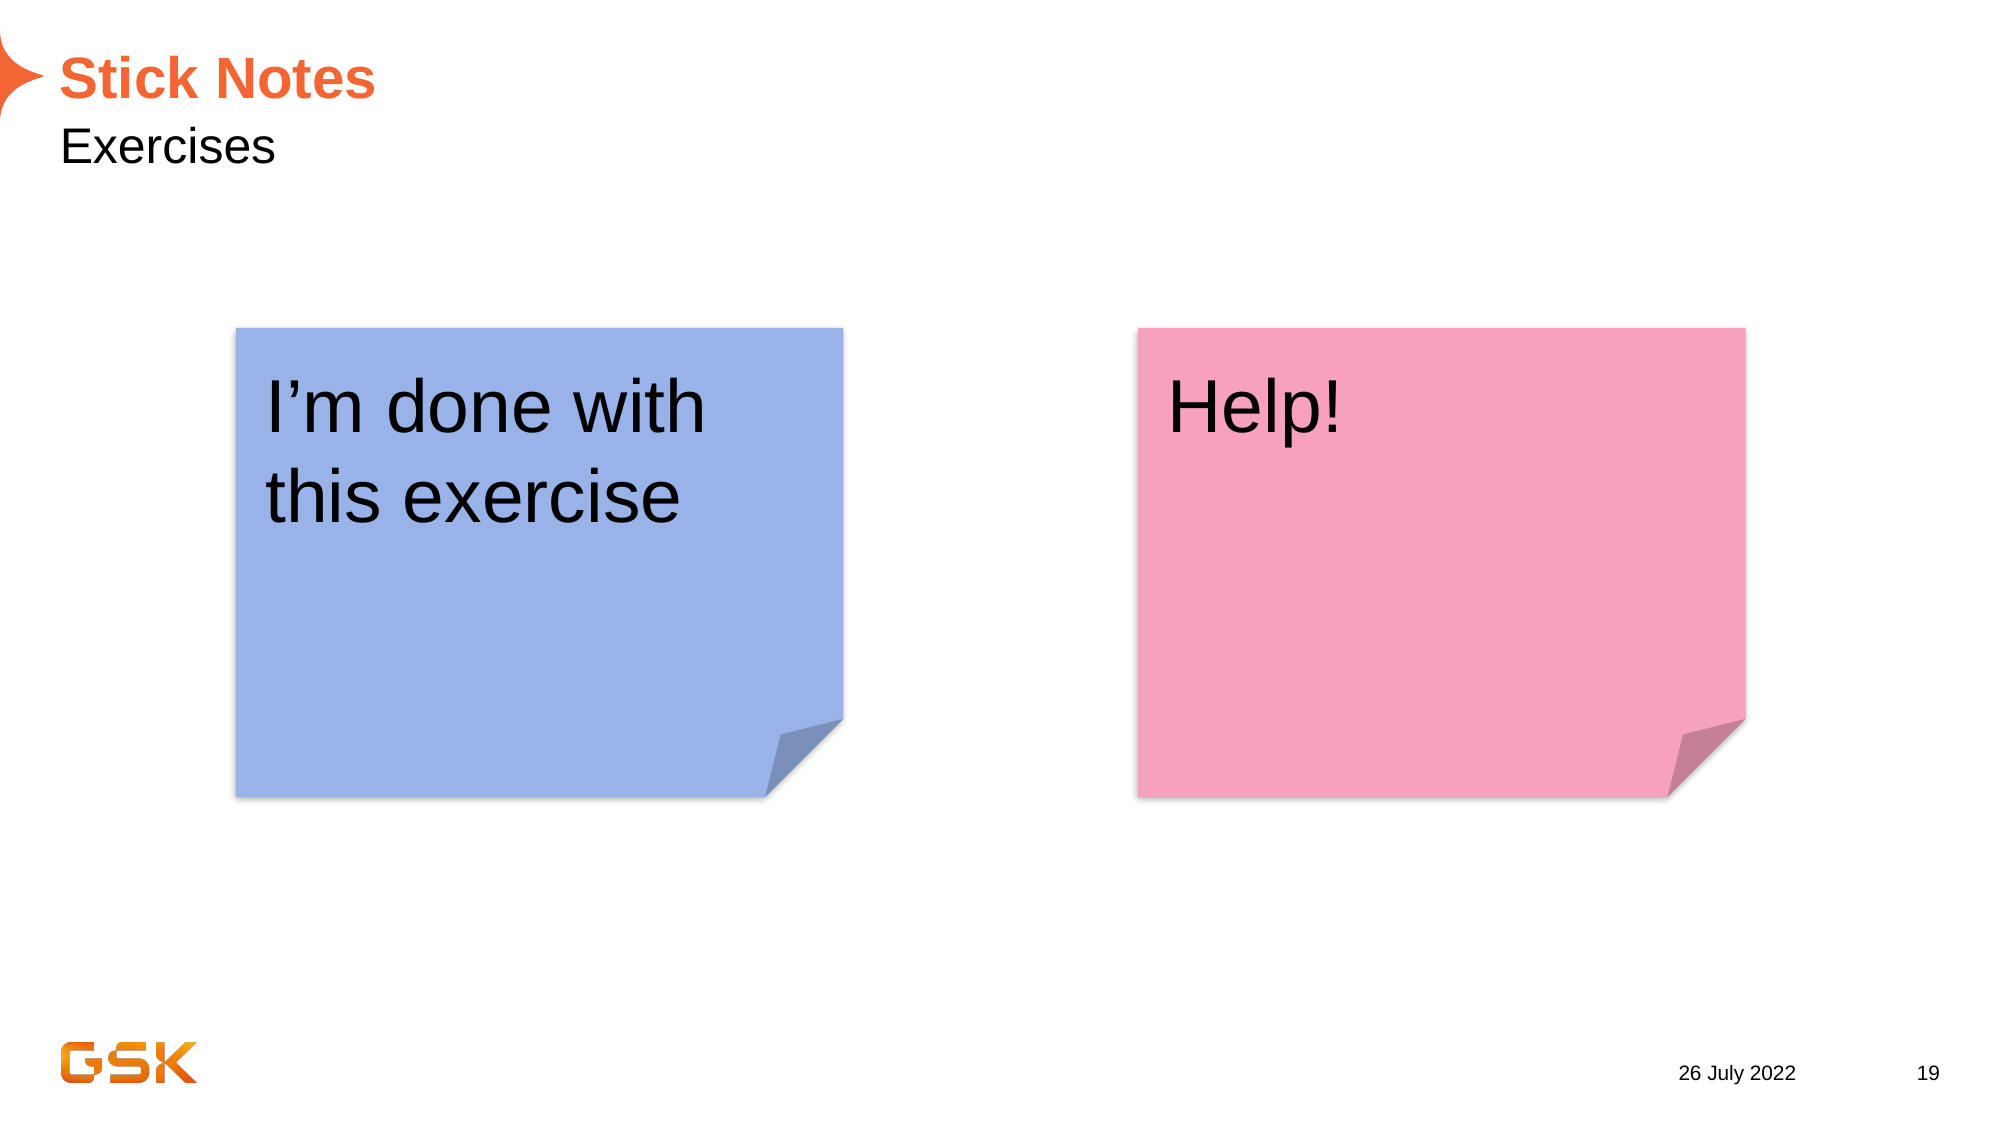

# Stick Notes
Exercises
I’m done with this exercise
Help!

26 July 2022
19